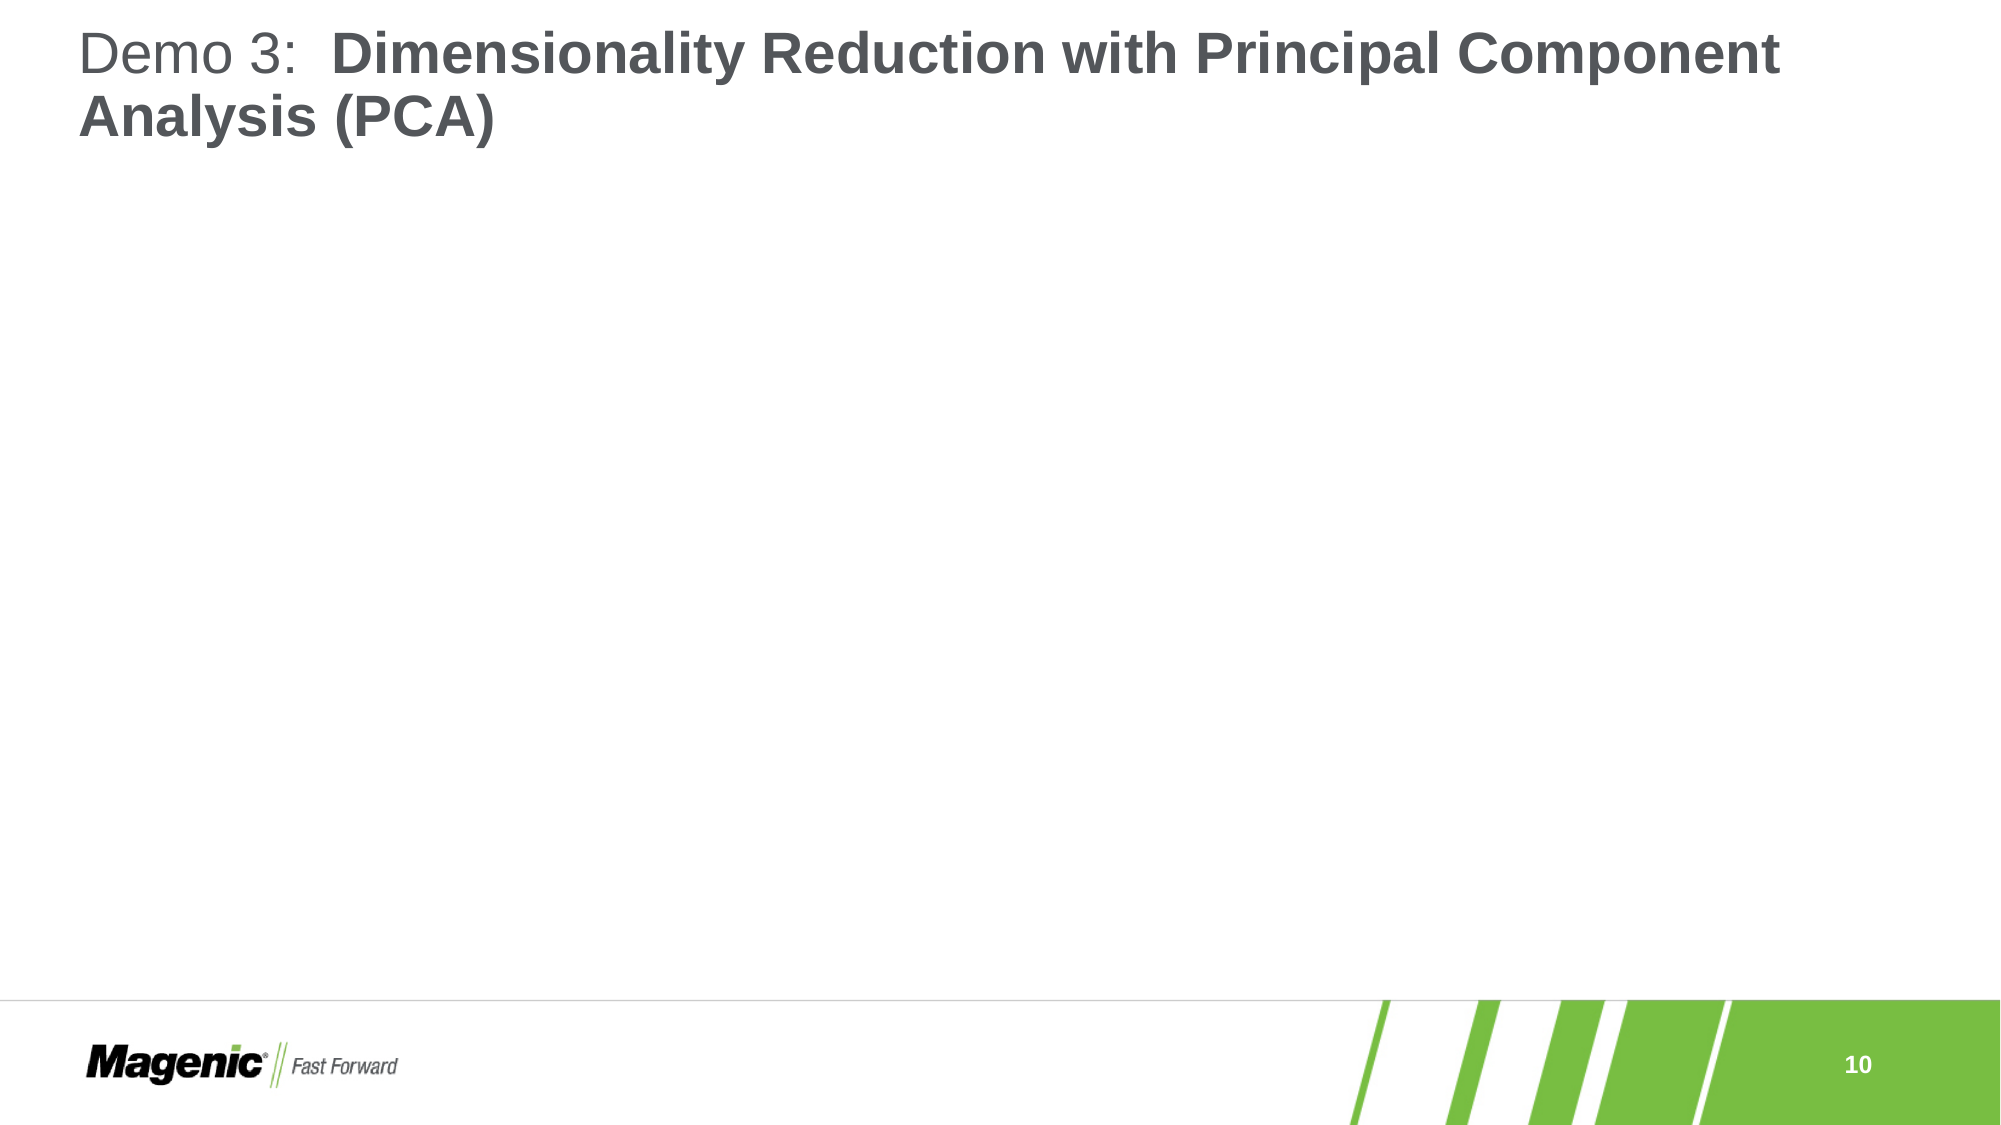

# Demo 3:  Dimensionality Reduction with Principal Component Analysis (PCA)